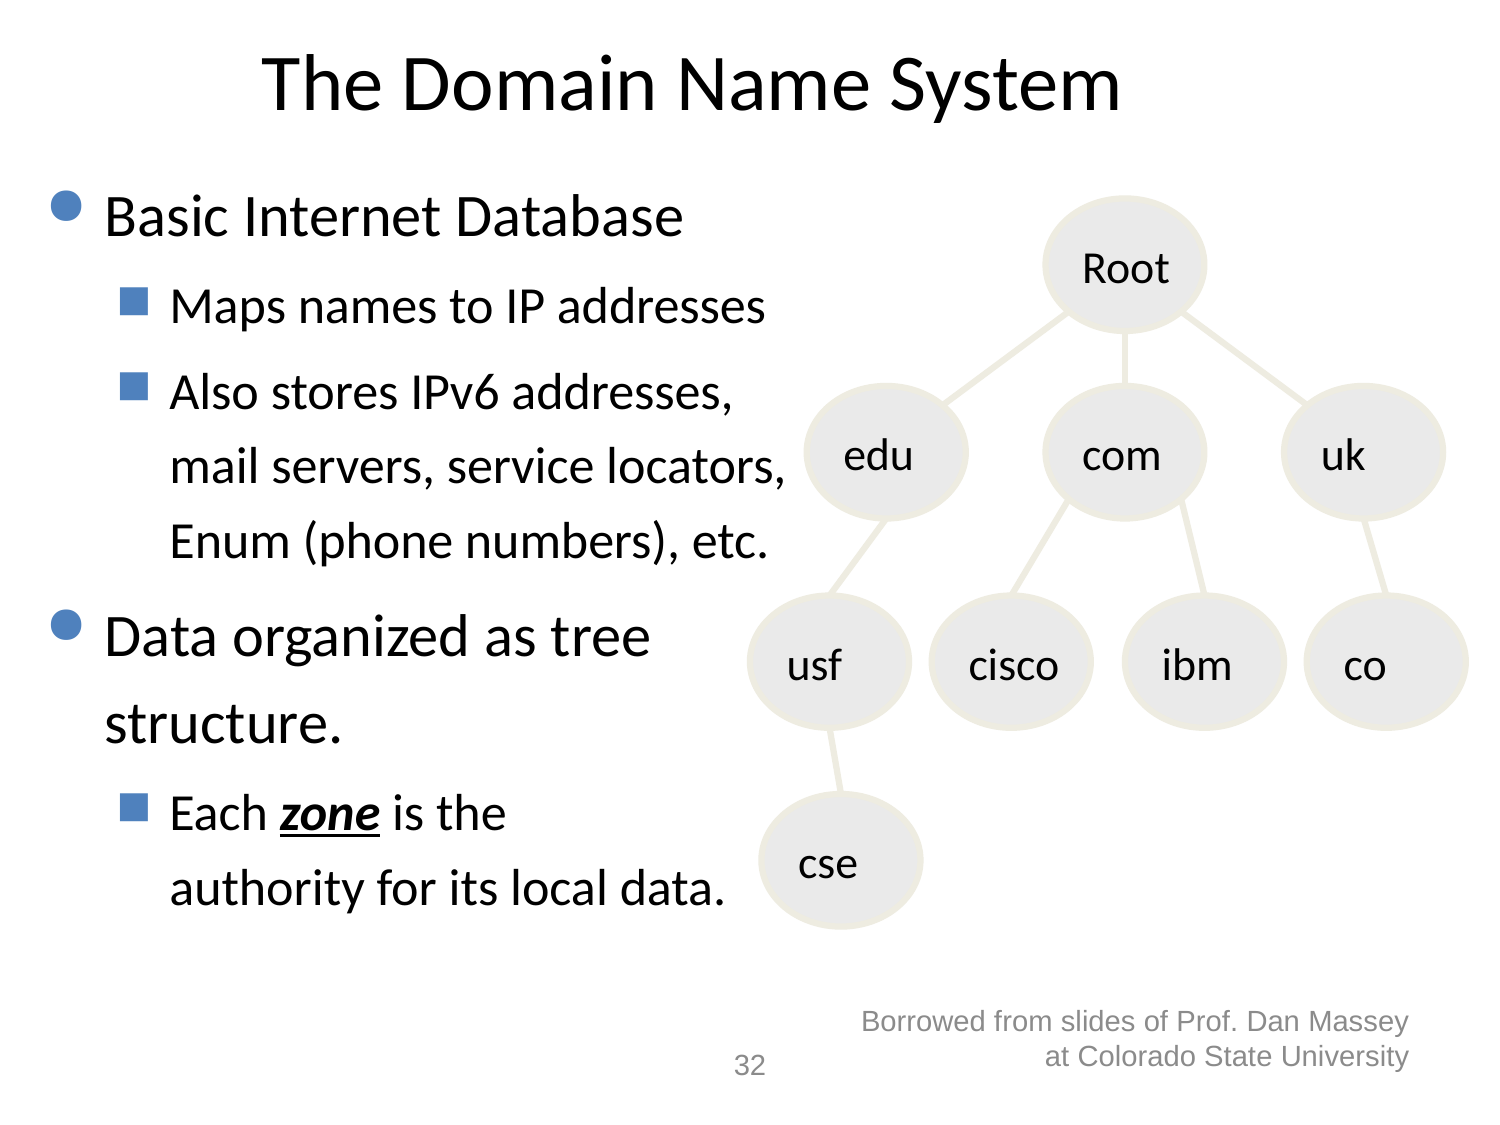

# The Domain Name System
Basic Internet Database
Maps names to IP addresses
Also stores IPv6 addresses,  mail servers, service locators, Enum (phone numbers), etc.
Data organized as tree structure.
Each zone is the
authority for its local data.
Root
edu
com
uk
usf
cisco
ibm
co
cse
Borrowed from slides of Prof. Dan Massey at Colorado State University
32